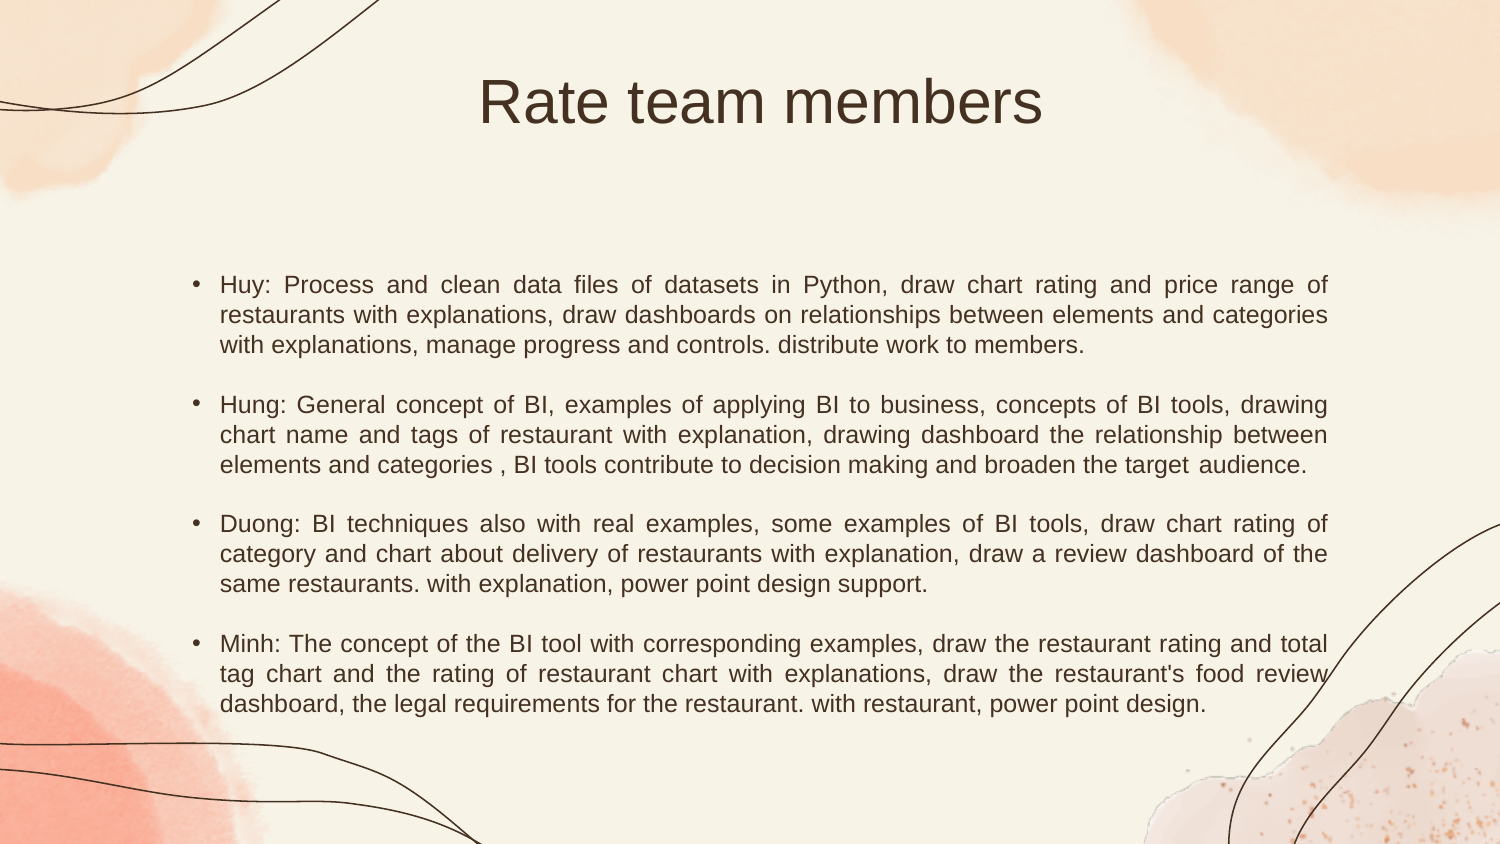

Rate team members
Huy: Process and clean data files of datasets in Python, draw chart rating and price range of restaurants with explanations, draw dashboards on relationships between elements and categories with explanations, manage progress and controls. distribute work to members.

Hung: General concept of BI, examples of applying BI to business, concepts of BI tools, drawing chart name and tags of restaurant with explanation, drawing dashboard the relationship between elements and categories , BI tools contribute to decision making and broaden the target audience.

Duong: BI techniques also with real examples, some examples of BI tools, draw chart rating of category and chart about delivery of restaurants with explanation, draw a review dashboard of the same restaurants. with explanation, power point design support.

Minh: The concept of the BI tool with corresponding examples, draw the restaurant rating and total tag chart and the rating of restaurant chart with explanations, draw the restaurant's food review dashboard, the legal requirements for the restaurant. with restaurant, power point design.